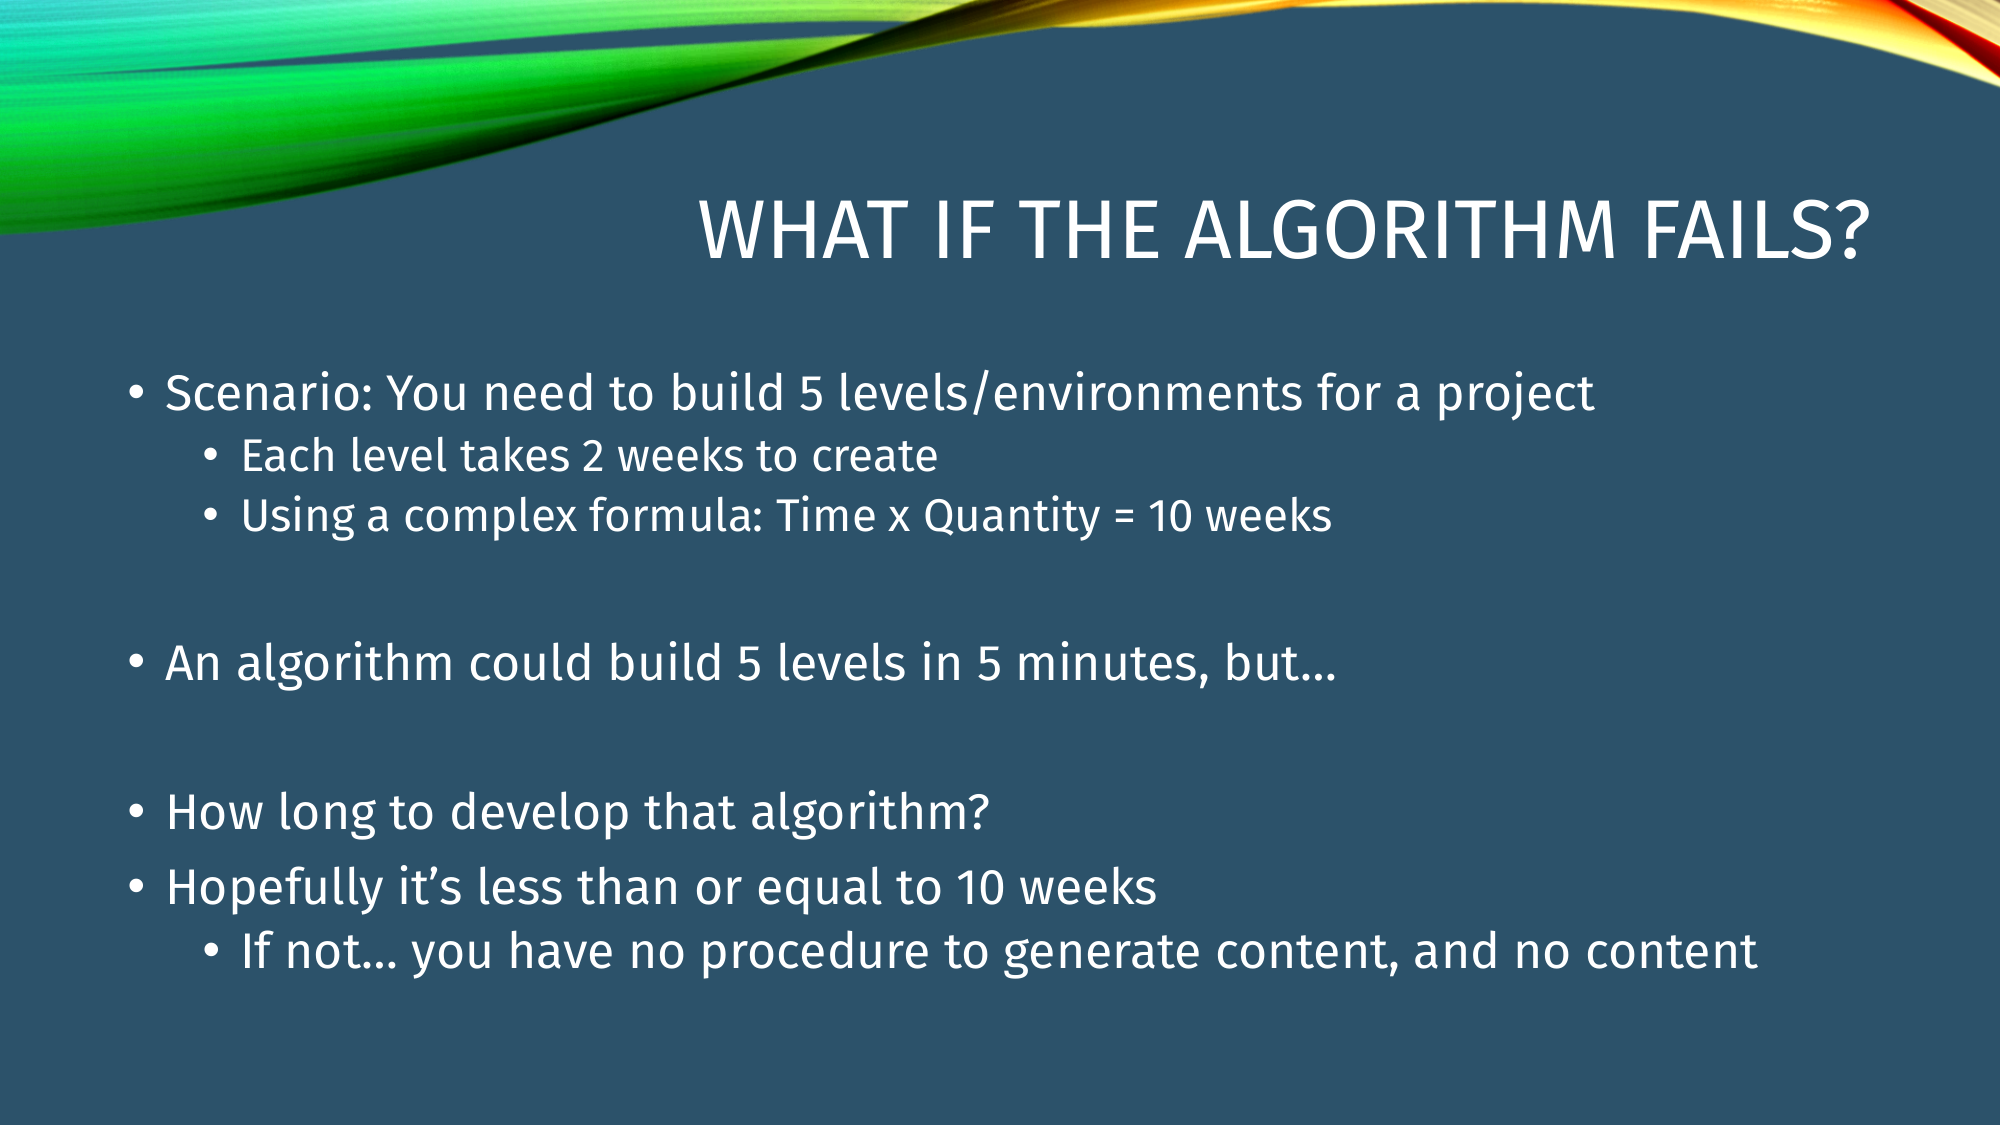

# What if the algorithm fails?
Scenario: You need to build 5 levels/environments for a project
Each level takes 2 weeks to create
Using a complex formula: Time x Quantity = 10 weeks

An algorithm could build 5 levels in 5 minutes, but…

How long to develop that algorithm?
Hopefully it’s less than or equal to 10 weeks
If not… you have no procedure to generate content, and no content